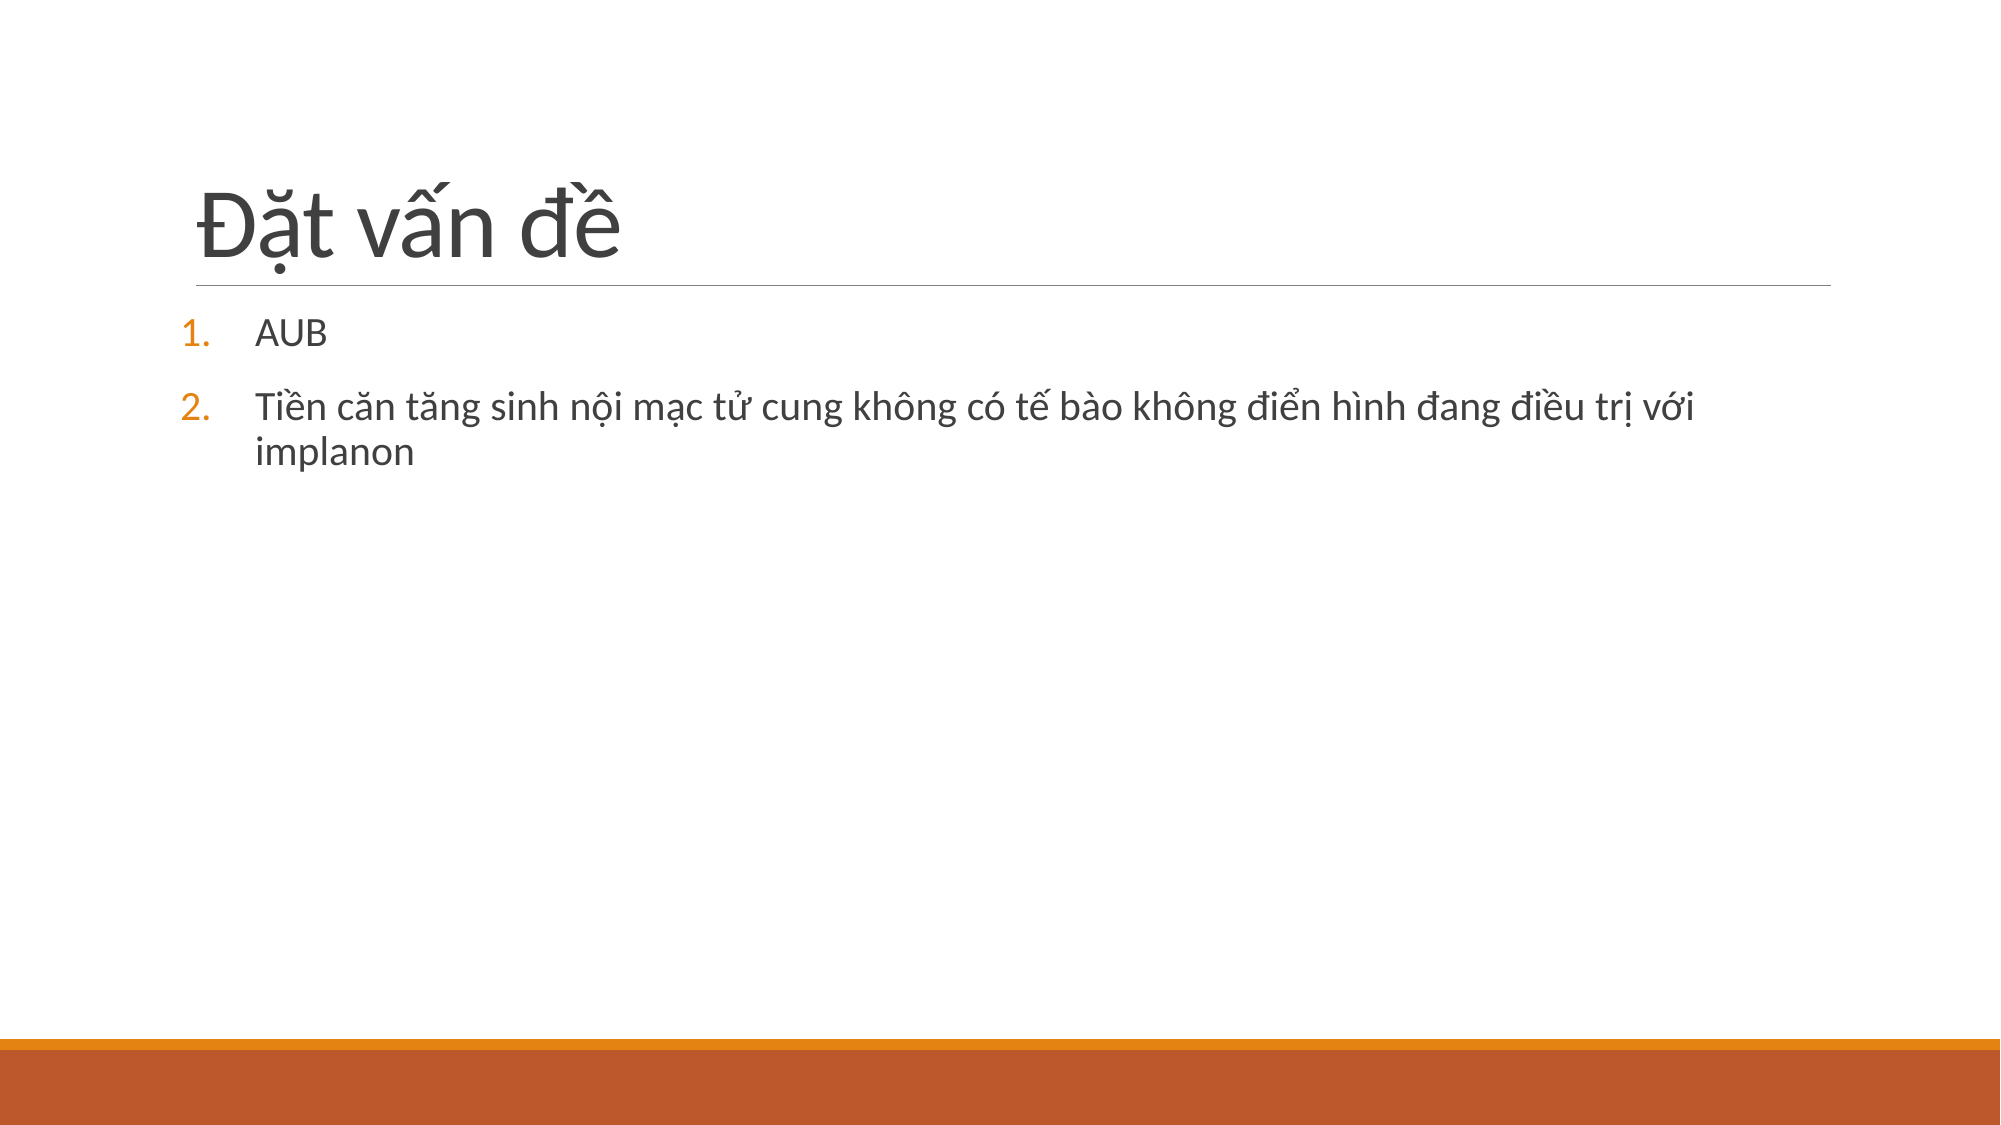

# Đặt vấn đề
AUB
Tiền căn tăng sinh nội mạc tử cung không có tế bào không điển hình đang điều trị với implanon